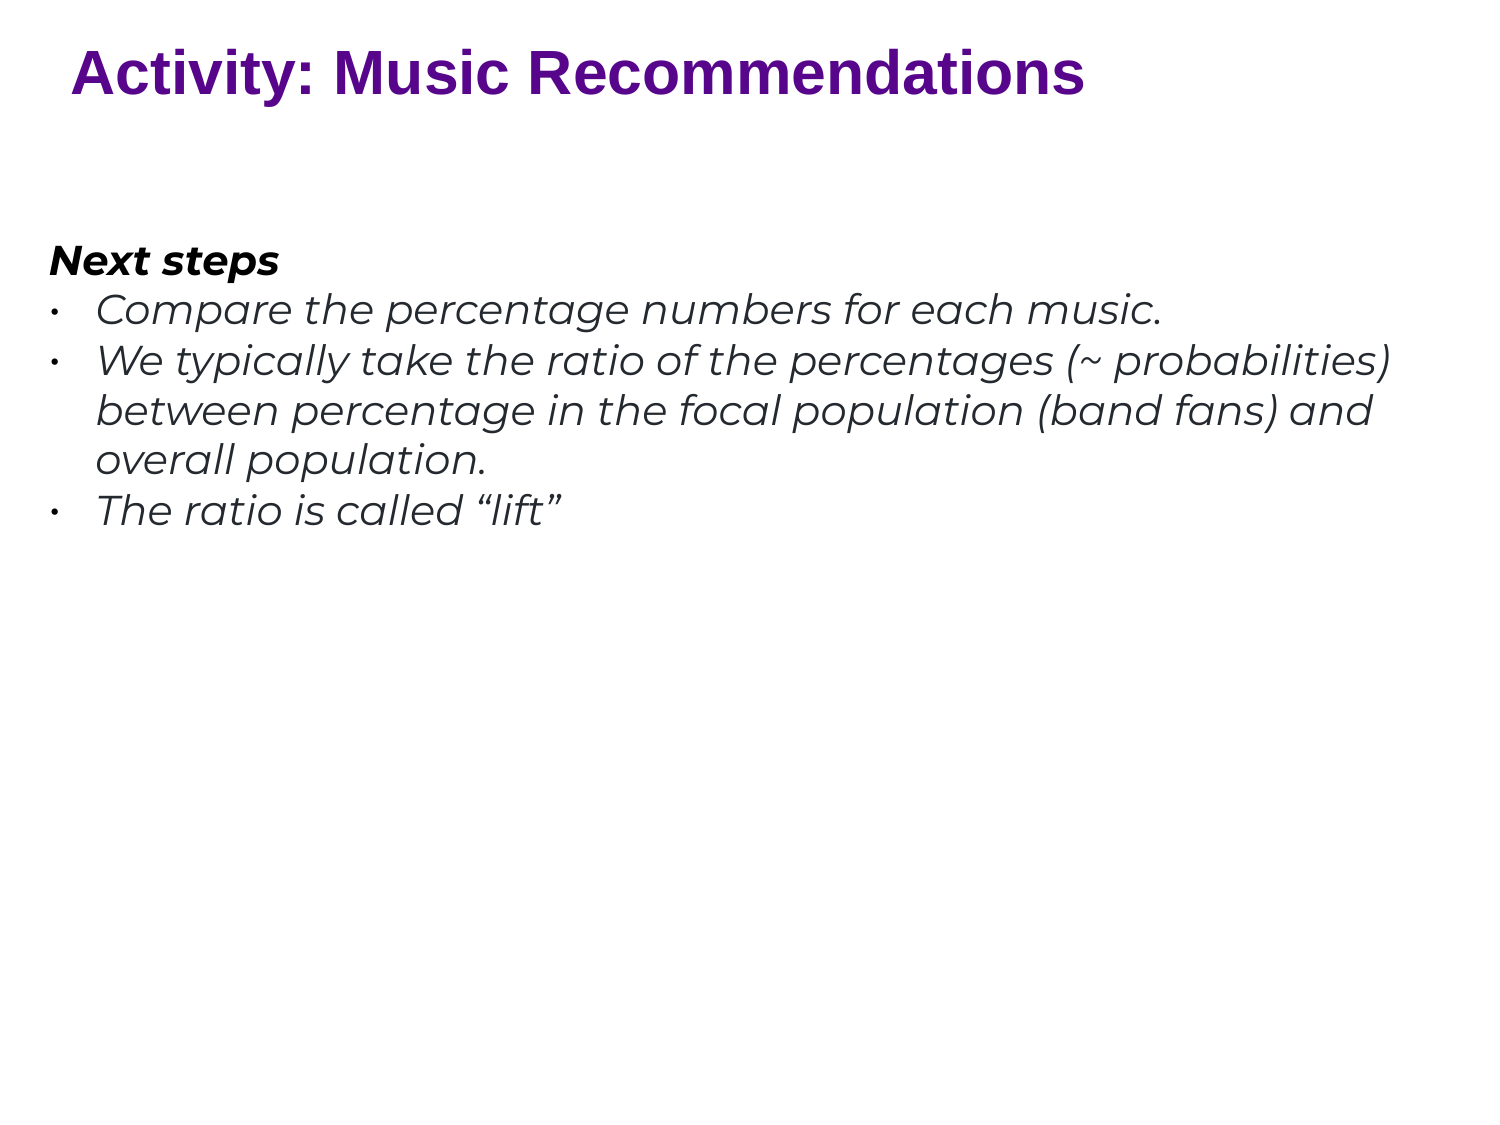

Activity: Music Recommendations

Next steps
Compare the percentage numbers for each music.
We typically take the ratio of the percentages (~ probabilities) between percentage in the focal population (band fans) and overall population.
The ratio is called “lift”